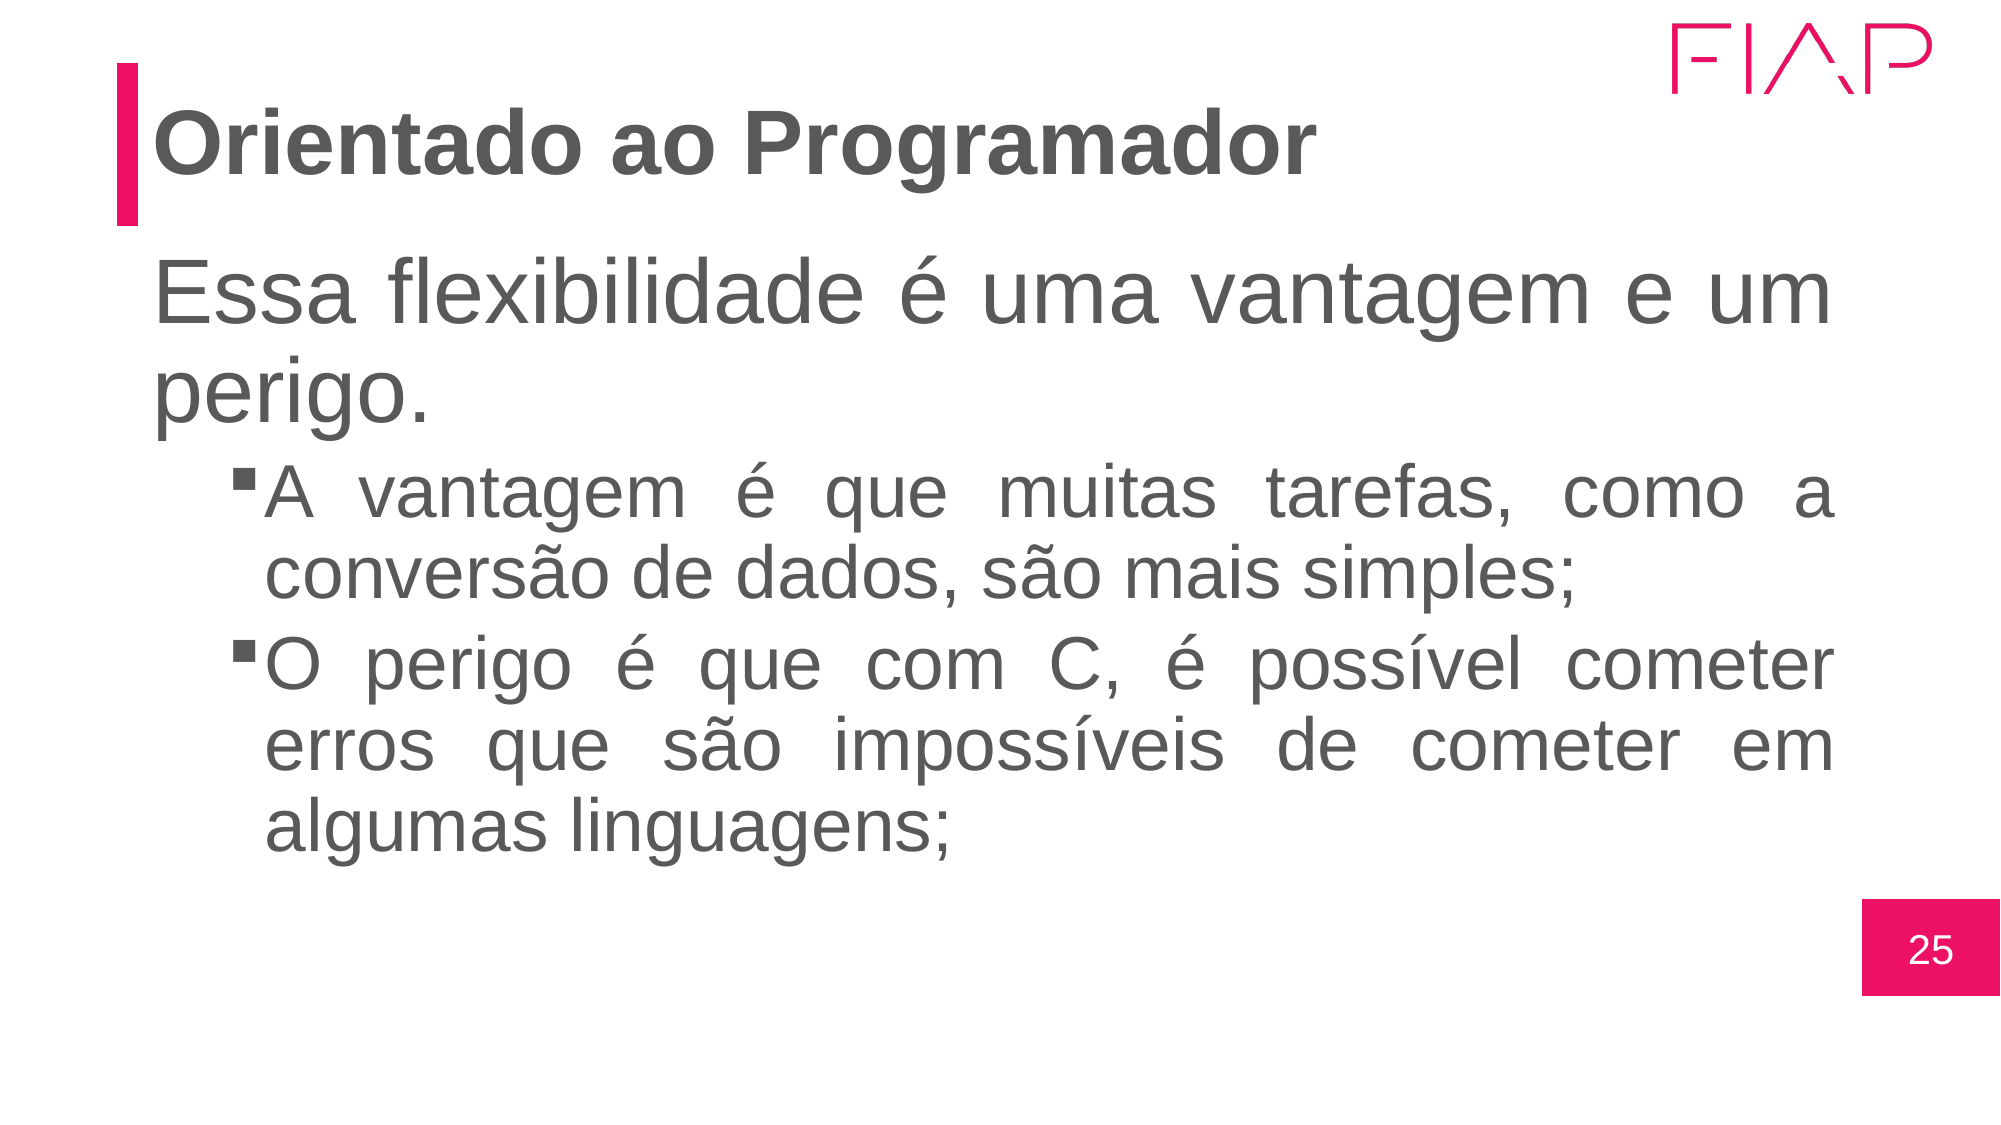

# Orientado ao Programador
Essa flexibilidade é uma vantagem e um perigo.
A vantagem é que muitas tarefas, como a conversão de dados, são mais simples;
O perigo é que com C, é possível cometer erros que são impossíveis de cometer em algumas linguagens;
25